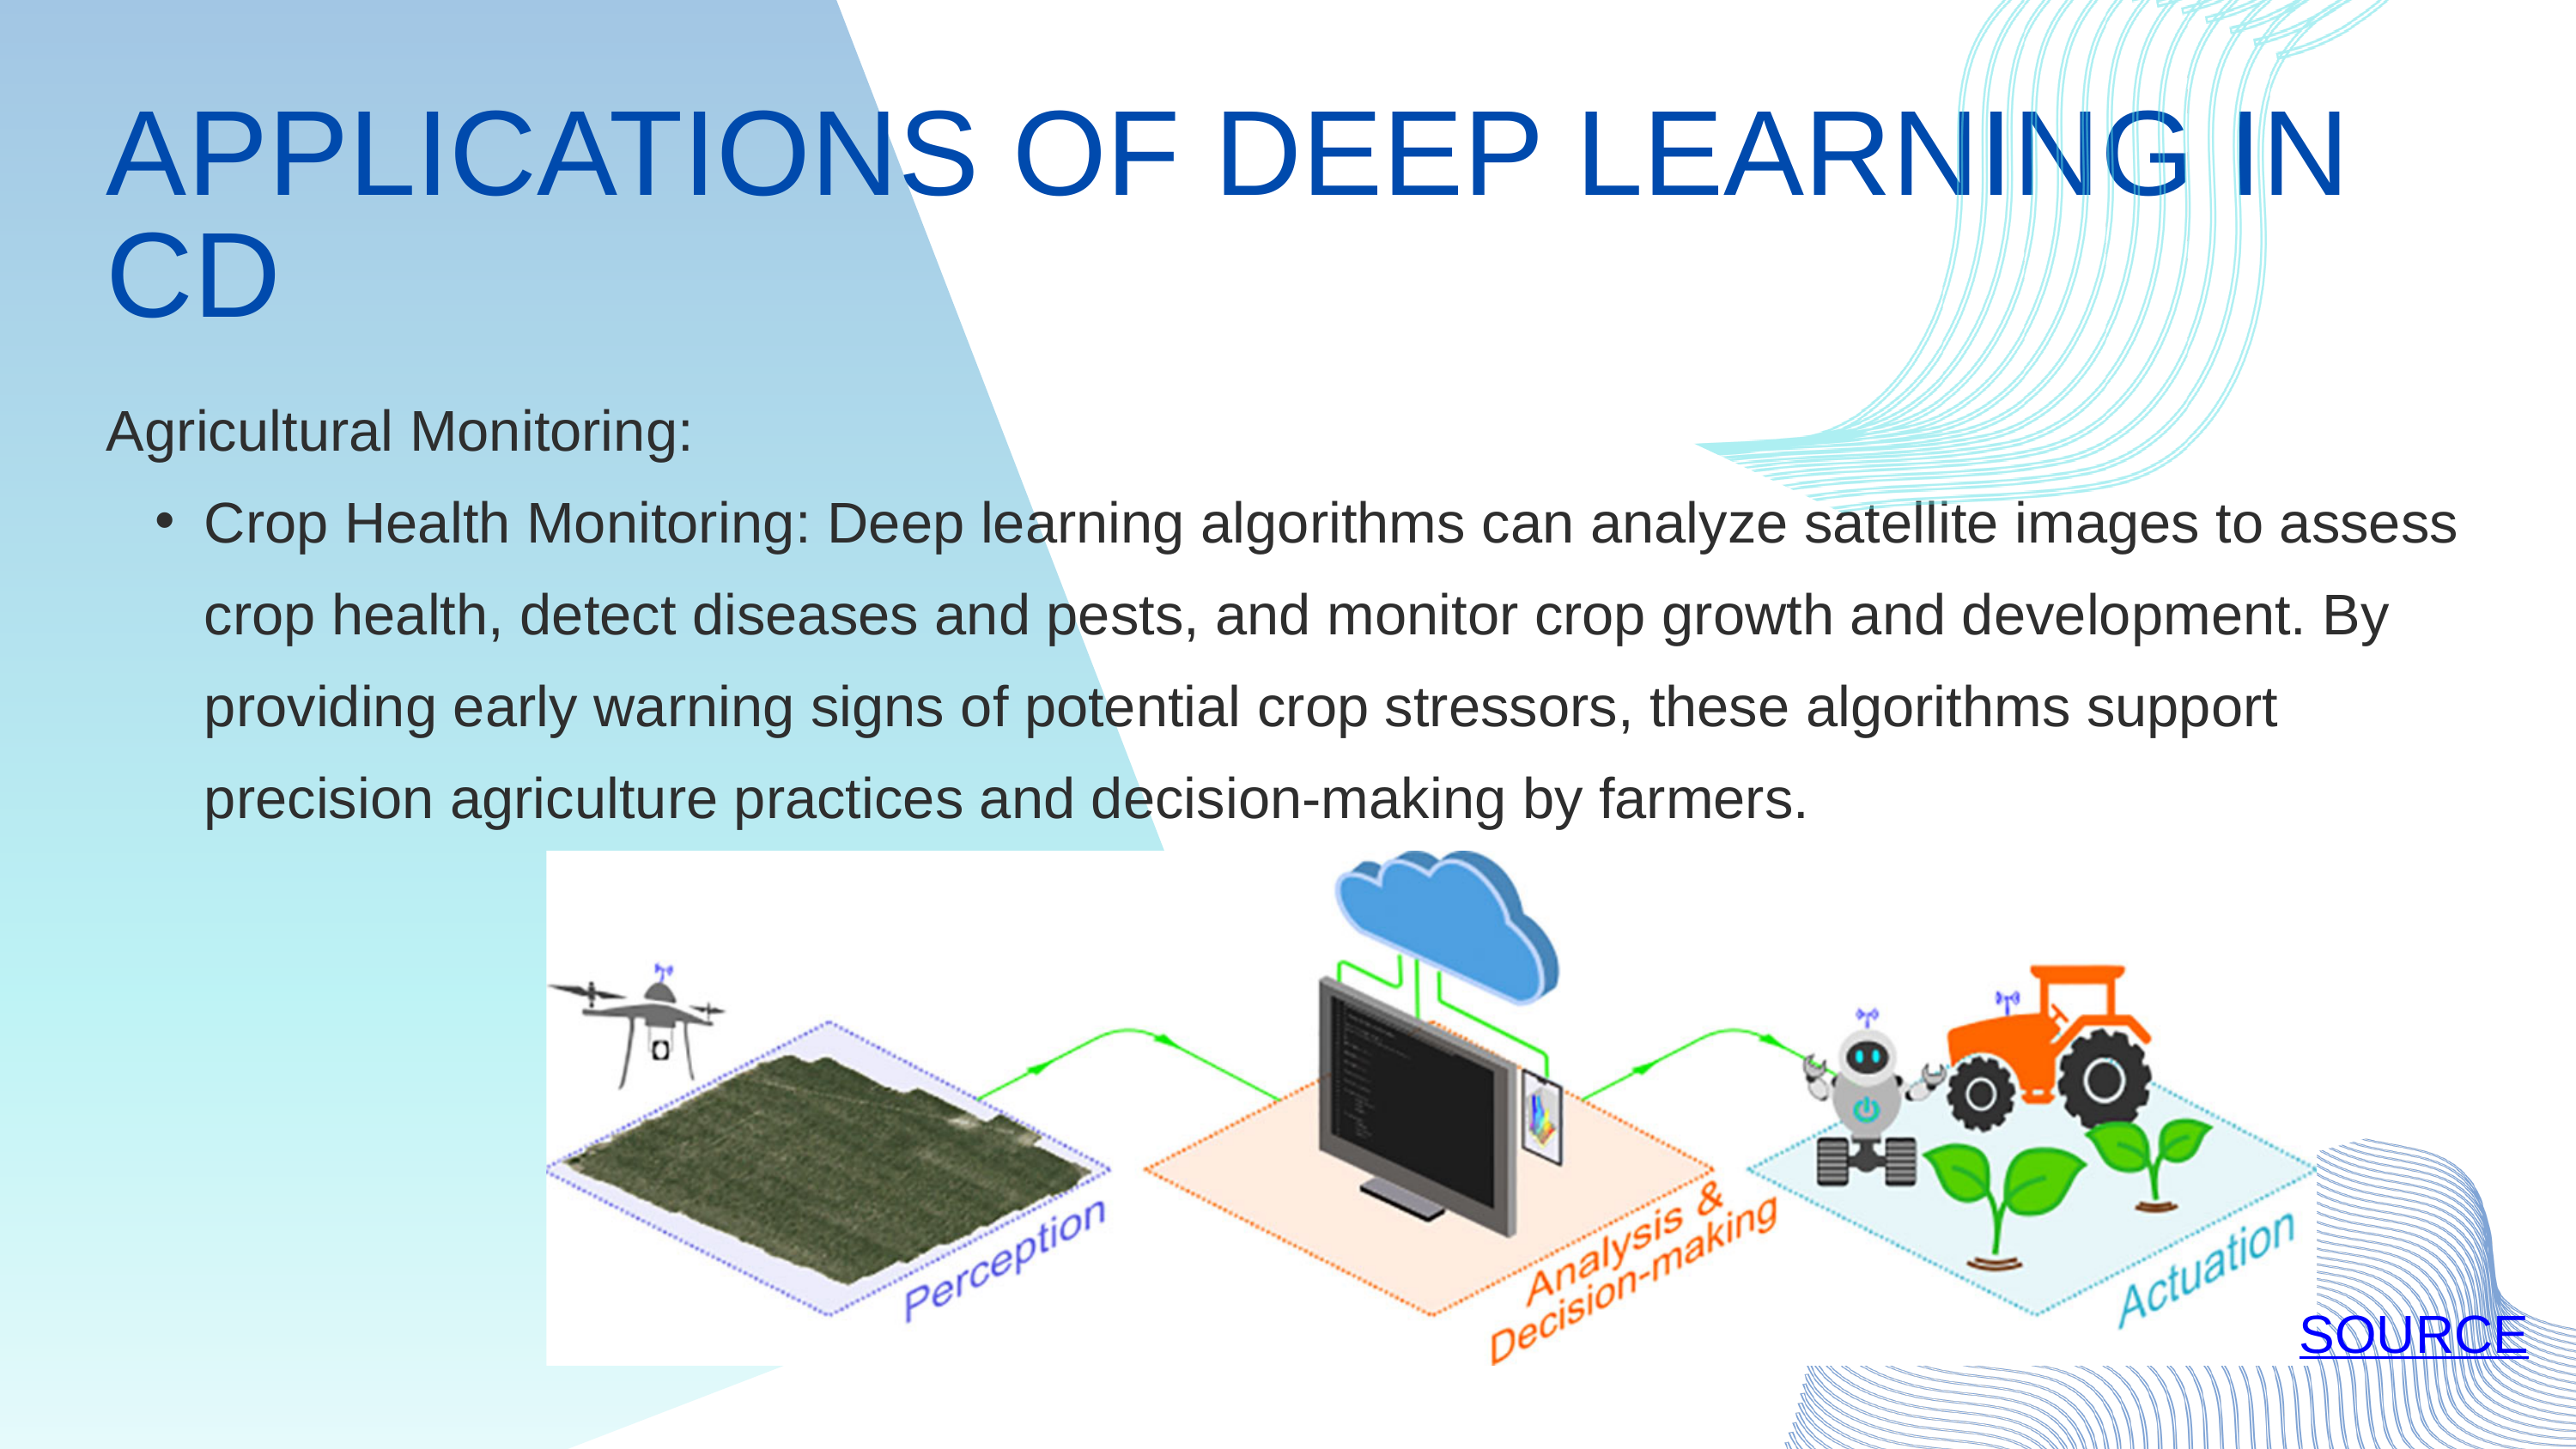

APPLICATIONS OF DEEP LEARNING IN CD
Agricultural Monitoring:
Crop Health Monitoring: Deep learning algorithms can analyze satellite images to assess crop health, detect diseases and pests, and monitor crop growth and development. By providing early warning signs of potential crop stressors, these algorithms support precision agriculture practices and decision-making by farmers.

SOURCE